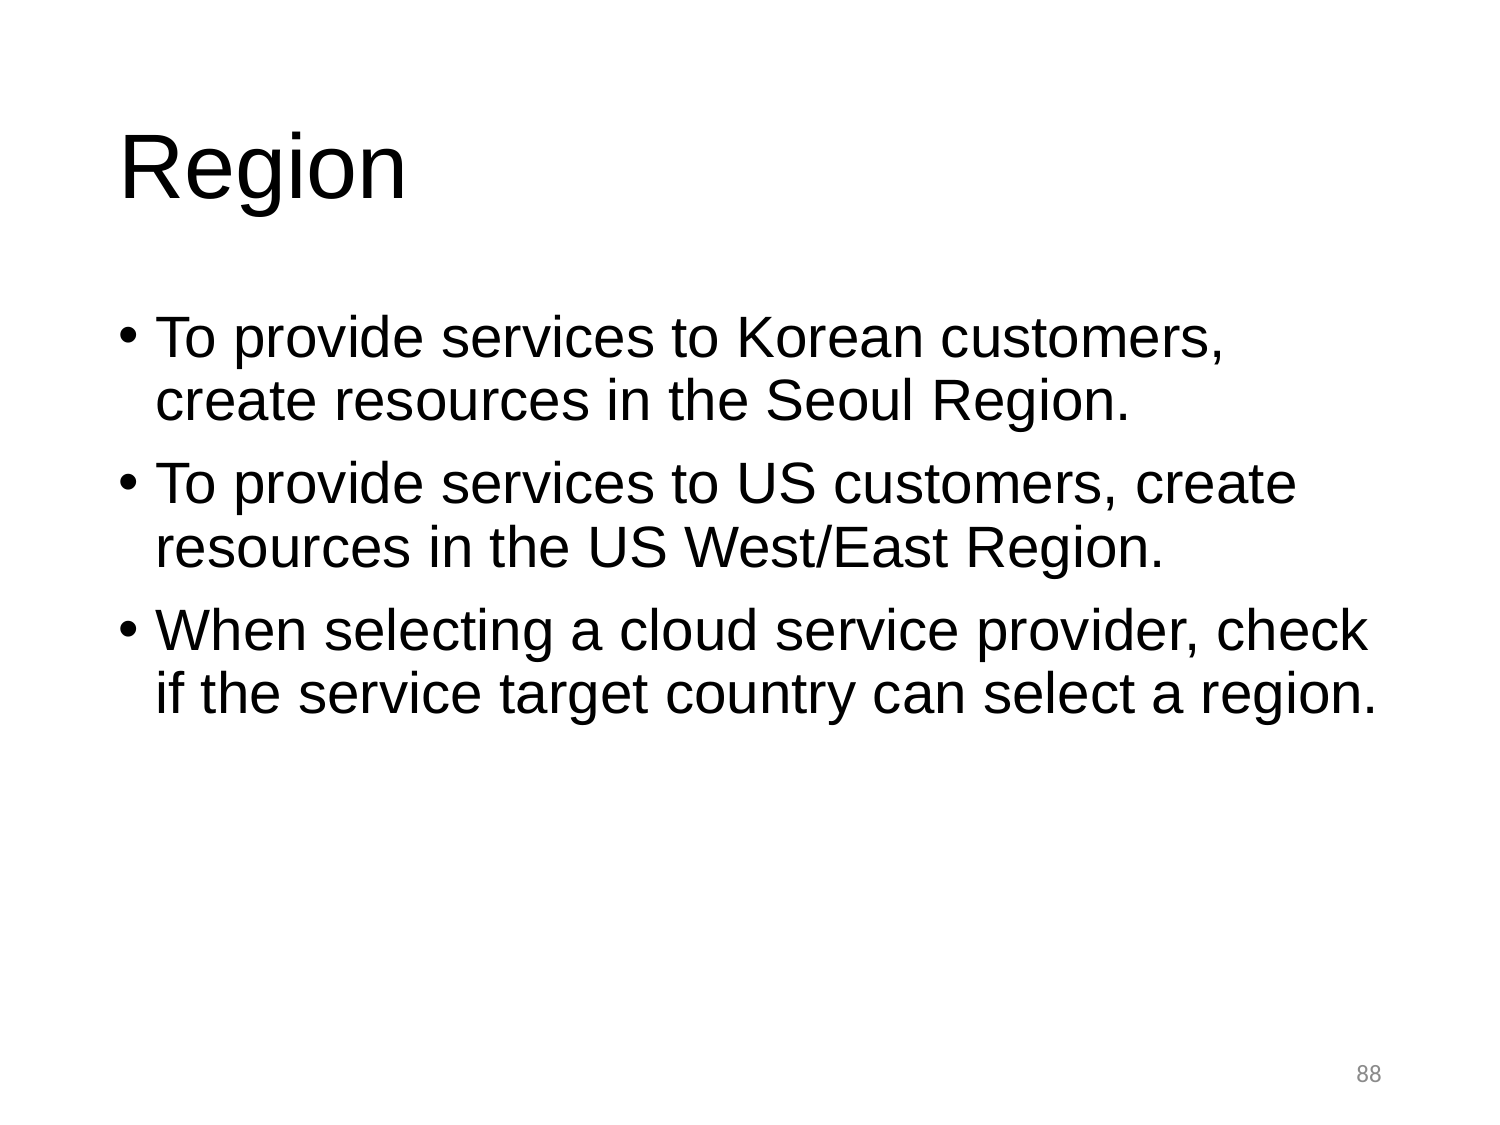

# Region
To provide services to Korean customers, create resources in the Seoul Region.
To provide services to US customers, create resources in the US West/East Region.
When selecting a cloud service provider, check if the service target country can select a region.
88